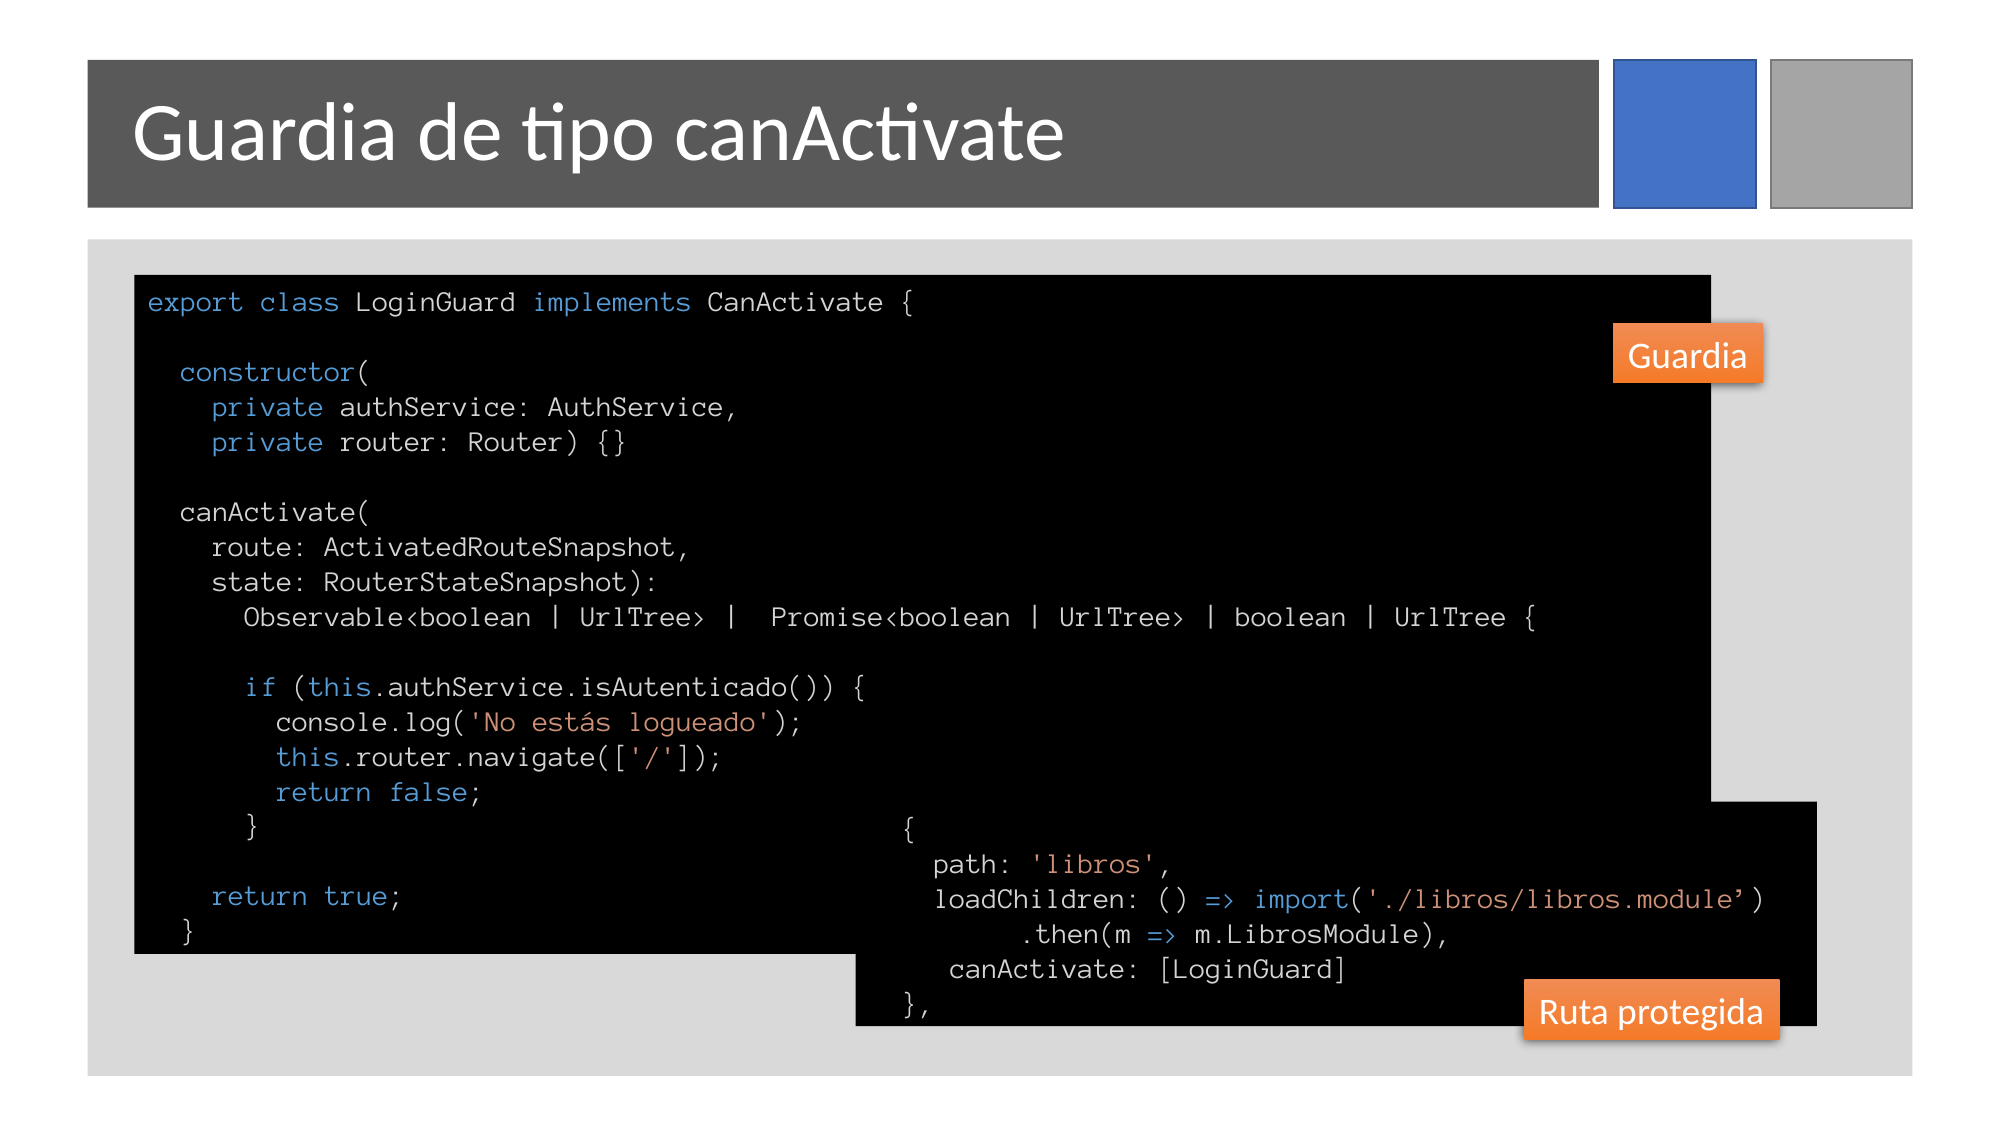

# Guardia de tipo canActivate
export class LoginGuard implements CanActivate {
  constructor(
    private authService: AuthService,
    private router: Router) {}
  canActivate(
    route: ActivatedRouteSnapshot,
    state: RouterStateSnapshot):
      Observable<boolean | UrlTree> |  Promise<boolean | UrlTree> | boolean | UrlTree {
      if (this.authService.isAutenticado()) {
        console.log('No estás logueado');
        this.router.navigate(['/']);
        return false;
      }
    return true;
  }
Guardia
  {
    path: 'libros',
    loadChildren: () => import('./libros/libros.module’)
	.then(m => m.LibrosModule),
     canActivate: [LoginGuard]
  },
Ruta protegida